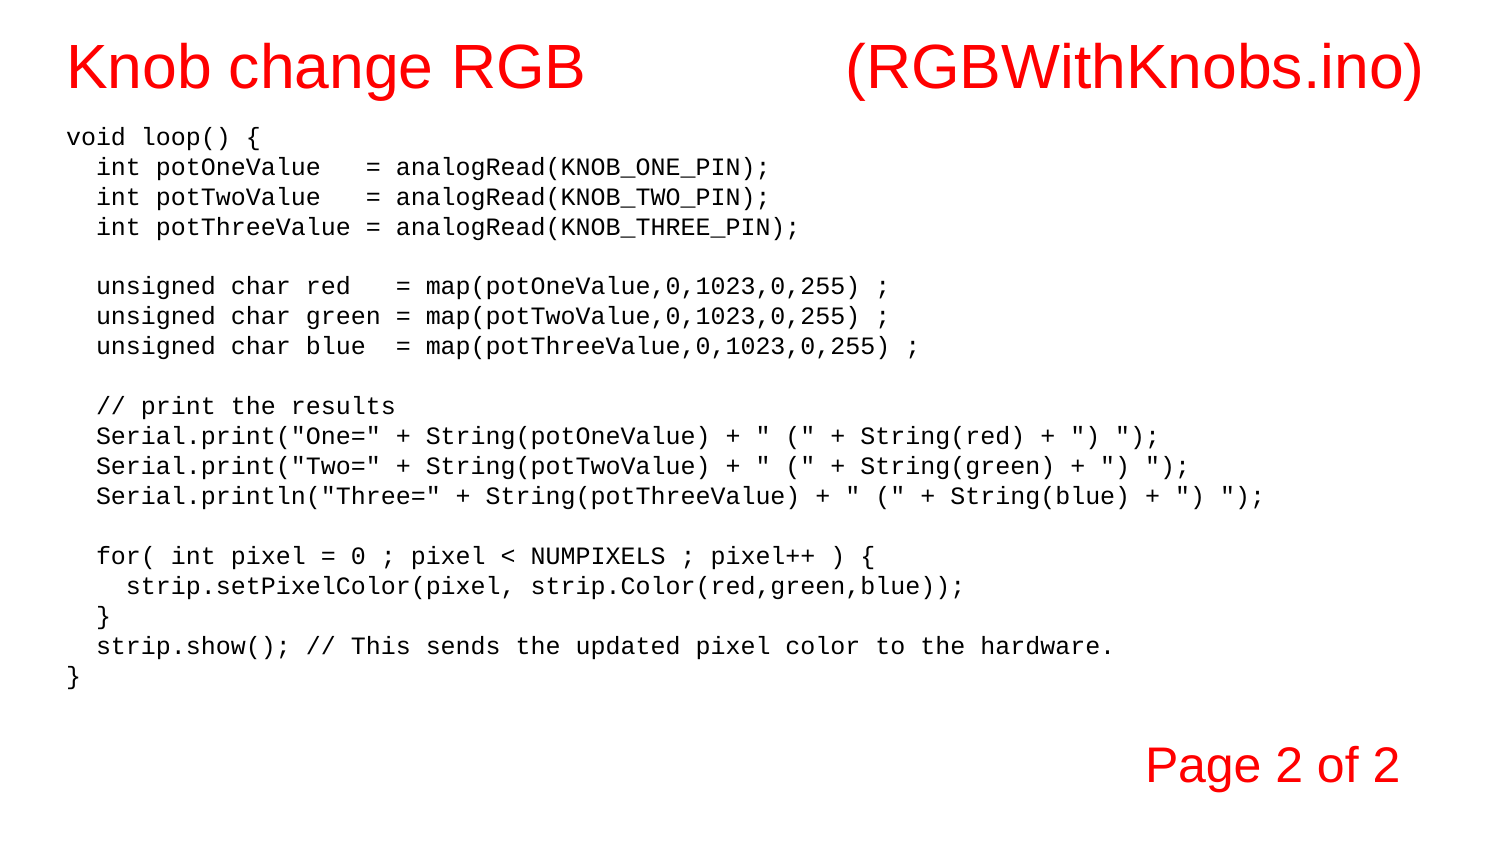

# Knob change RGB               (RGBWithKnobs.ino)
void loop() {
  int potOneValue   = analogRead(KNOB_ONE_PIN);
  int potTwoValue   = analogRead(KNOB_TWO_PIN);
  int potThreeValue = analogRead(KNOB_THREE_PIN);
  unsigned char red   = map(potOneValue,0,1023,0,255) ;
  unsigned char green = map(potTwoValue,0,1023,0,255) ;
  unsigned char blue  = map(potThreeValue,0,1023,0,255) ;
  // print the results
  Serial.print("One=" + String(potOneValue) + " (" + String(red) + ") ");
  Serial.print("Two=" + String(potTwoValue) + " (" + String(green) + ") ");
  Serial.println("Three=" + String(potThreeValue) + " (" + String(blue) + ") ");
  for( int pixel = 0 ; pixel < NUMPIXELS ; pixel++ ) {
    strip.setPixelColor(pixel, strip.Color(red,green,blue));
  }
  strip.show(); // This sends the updated pixel color to the hardware.
}
Page 2 of 2